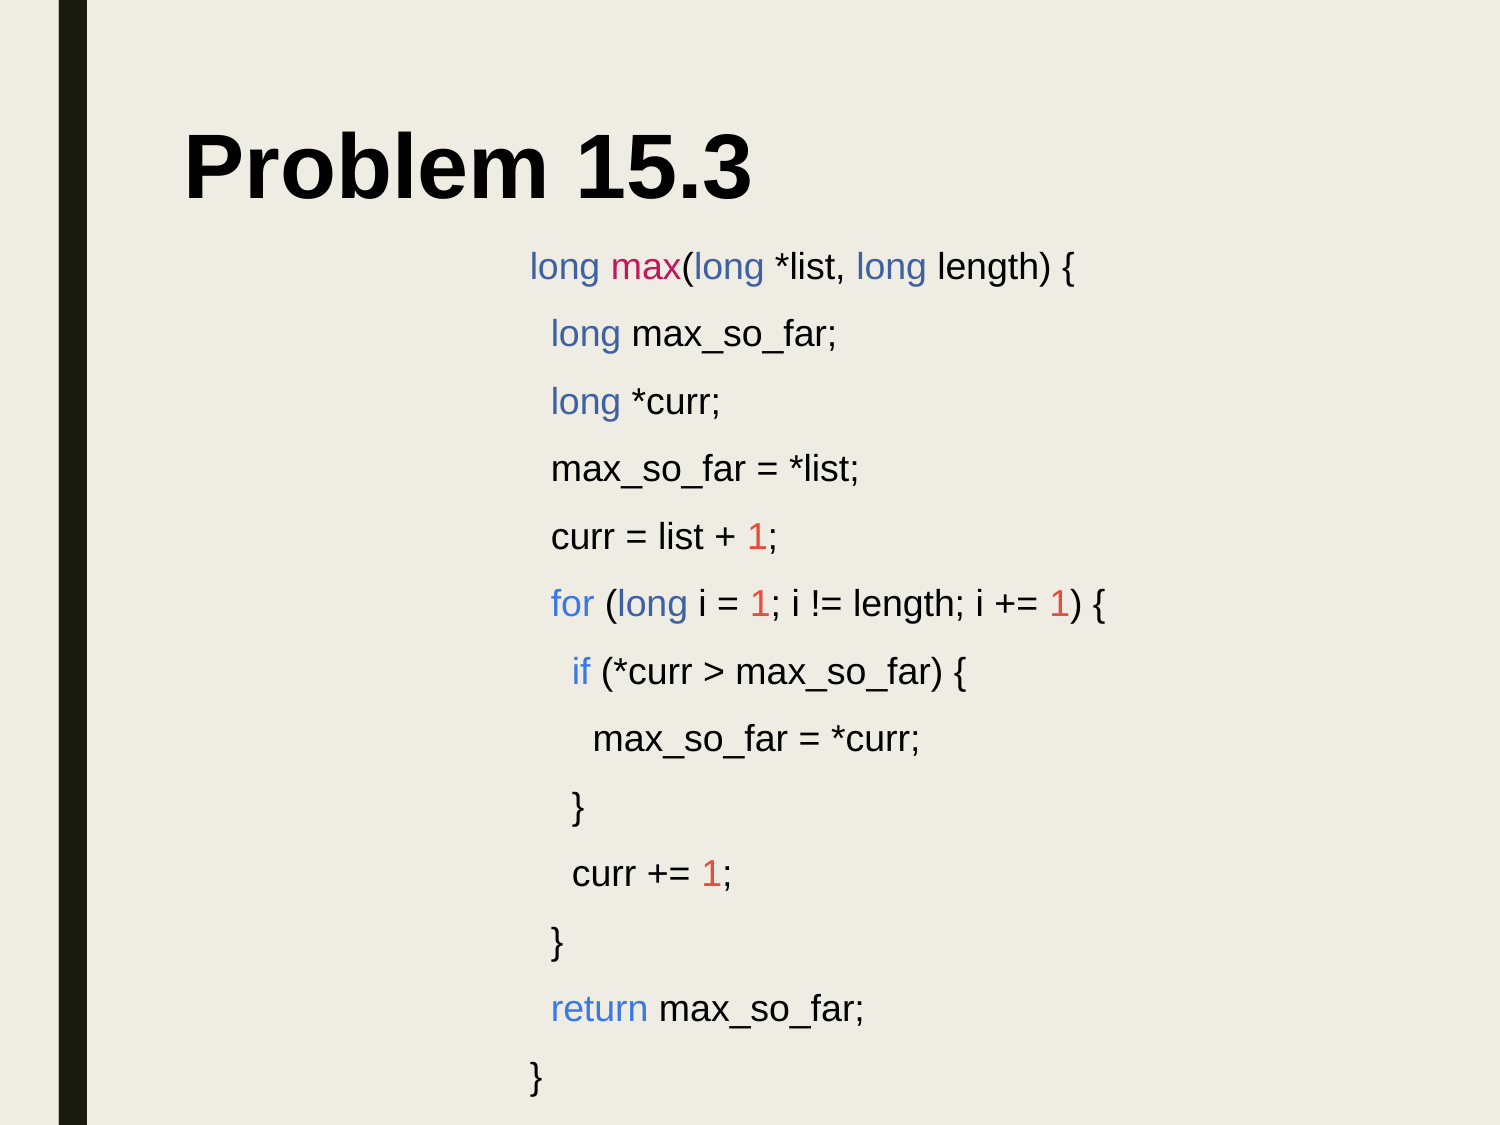

Problem 15.3
long max(long *list, long length) {
  long max_so_far;
  long *curr;
  max_so_far = *list;
  curr = list + 1;
  for (long i = 1; i != length; i += 1) {
    if (*curr > max_so_far) {
      max_so_far = *curr;
    }
    curr += 1;
  }
  return max_so_far;
}